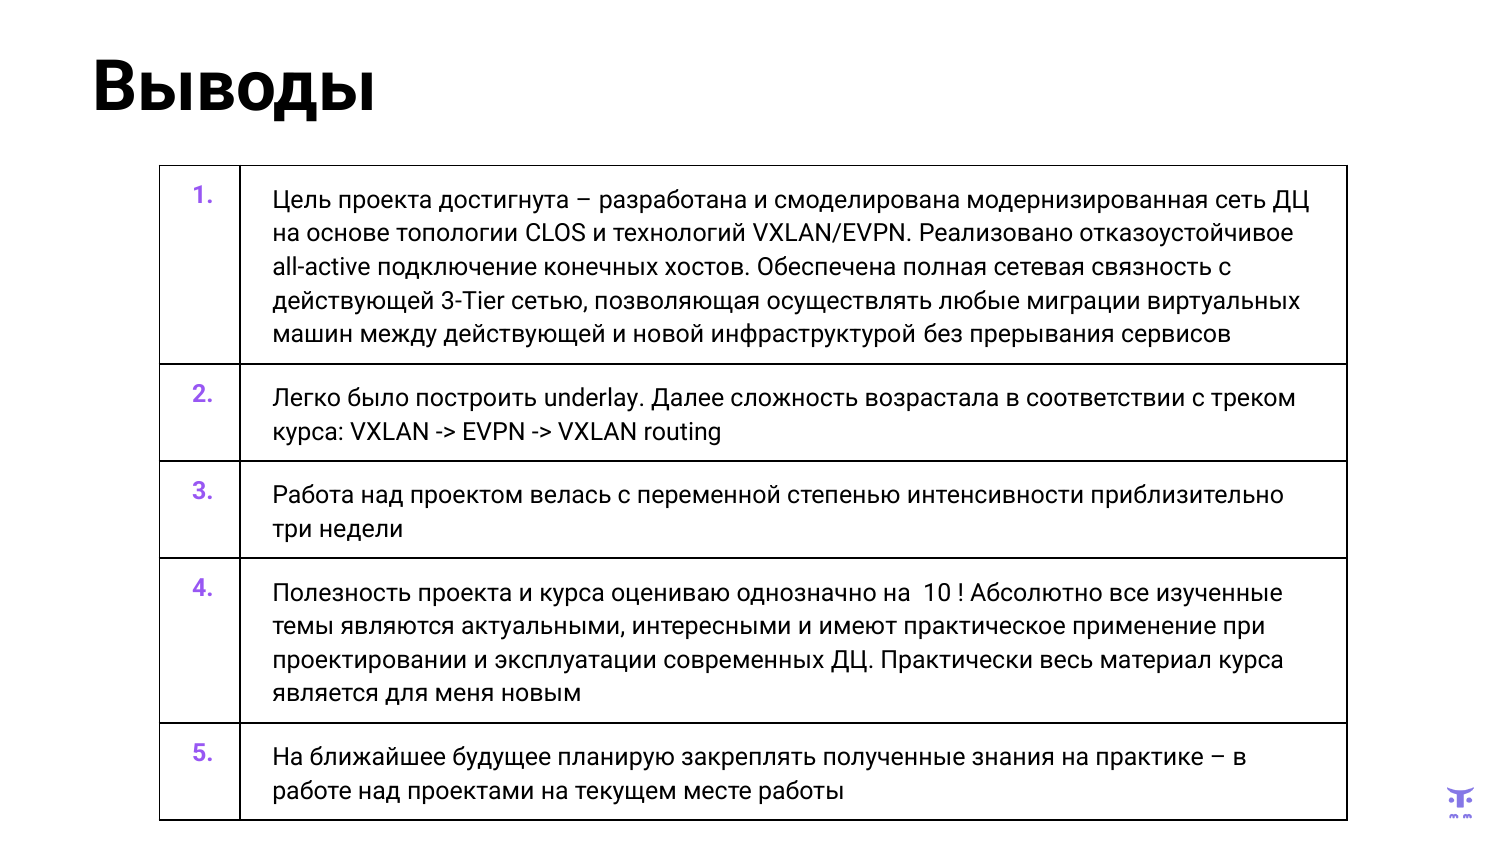

# Выводы

| 1. | Цель проекта достигнута – разработана и смоделирована модернизированная сеть ДЦ на основе топологии CLOS и технологий VXLAN/EVPN. Реализовано отказоустойчивое all-active подключение конечных хостов. Обеспечена полная сетевая связность с действующей 3-Tier сетью, позволяющая осуществлять любые миграции виртуальных машин между действующей и новой инфраструктурой без прерывания сервисов |
| --- | --- |
| 2. | Легко было построить underlay. Далее сложность возрастала в соответствии с треком курса: VXLAN -> EVPN -> VXLAN routing |
| 3. | Работа над проектом велась с переменной степенью интенсивности приблизительно три недели |
| 4. | Полезность проекта и курса оцениваю однозначно на 10 ! Абсолютно все изученные темы являются актуальными, интересными и имеют практическое применение при проектировании и эксплуатации современных ДЦ. Практически весь материал курса является для меня новым |
| 5. | На ближайшее будущее планирую закреплять полученные знания на практике – в работе над проектами на текущем месте работы |